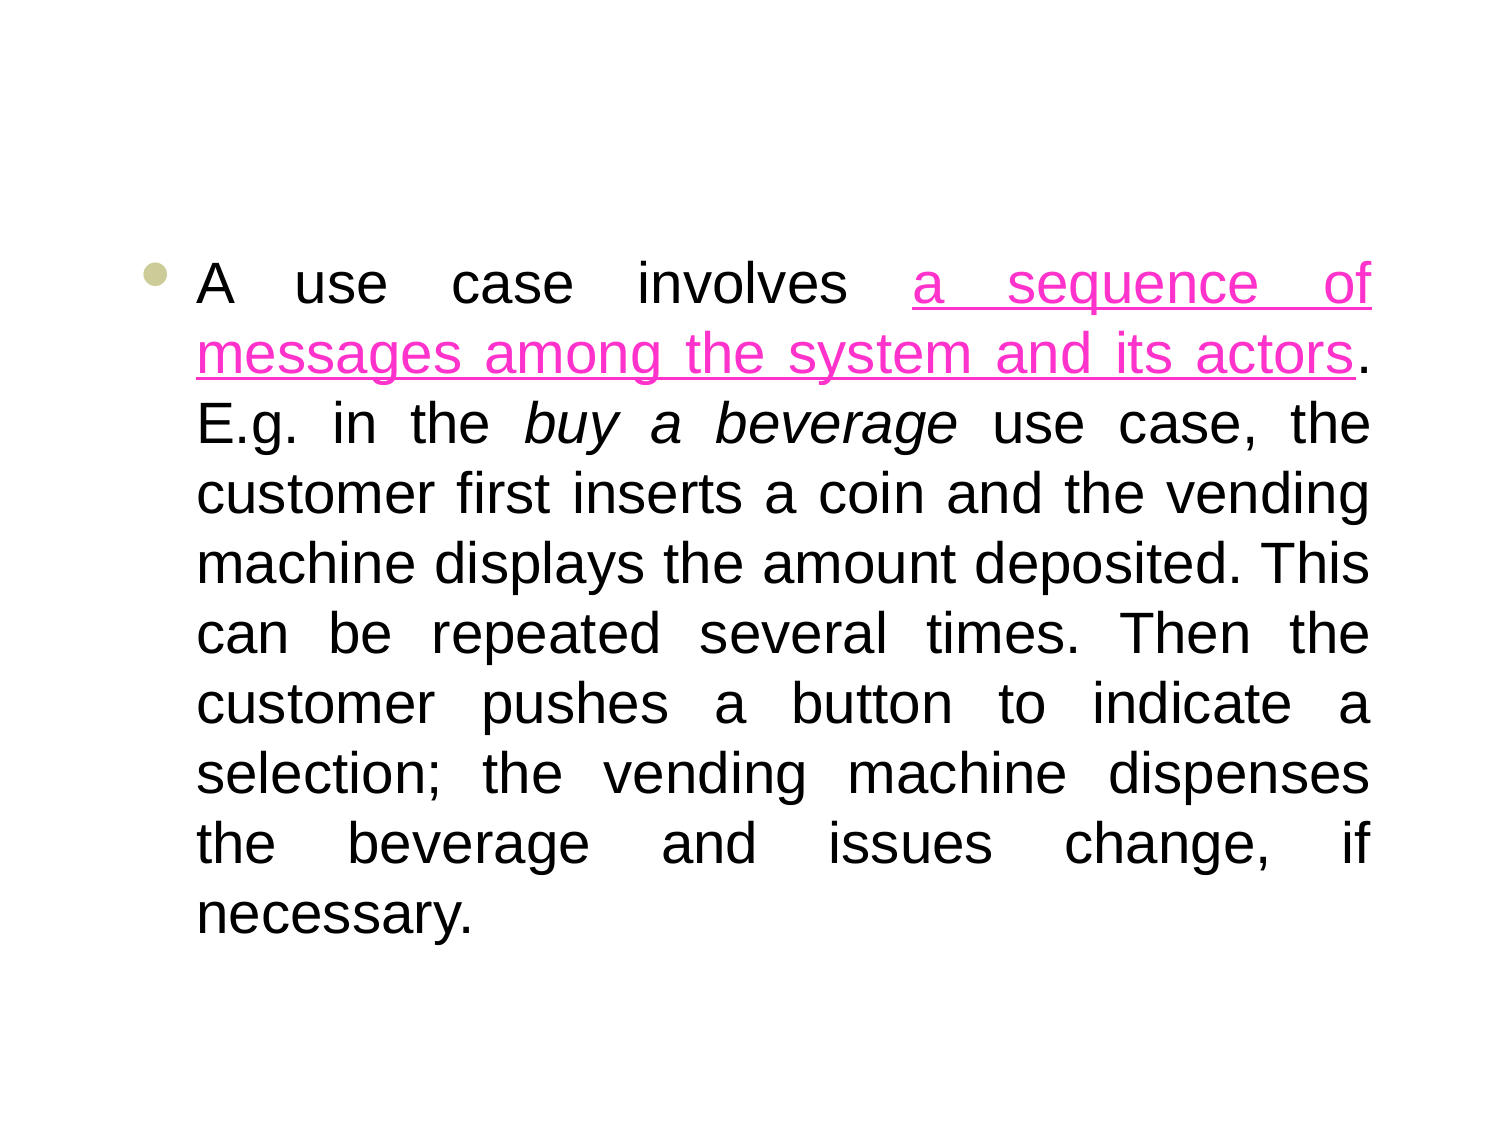

#
A use case involves a sequence of messages among the system and its actors. E.g. in the buy a beverage use case, the customer first inserts a coin and the vending machine displays the amount deposited. This can be repeated several times. Then the customer pushes a button to indicate a selection; the vending machine dispenses the beverage and issues change, if necessary.